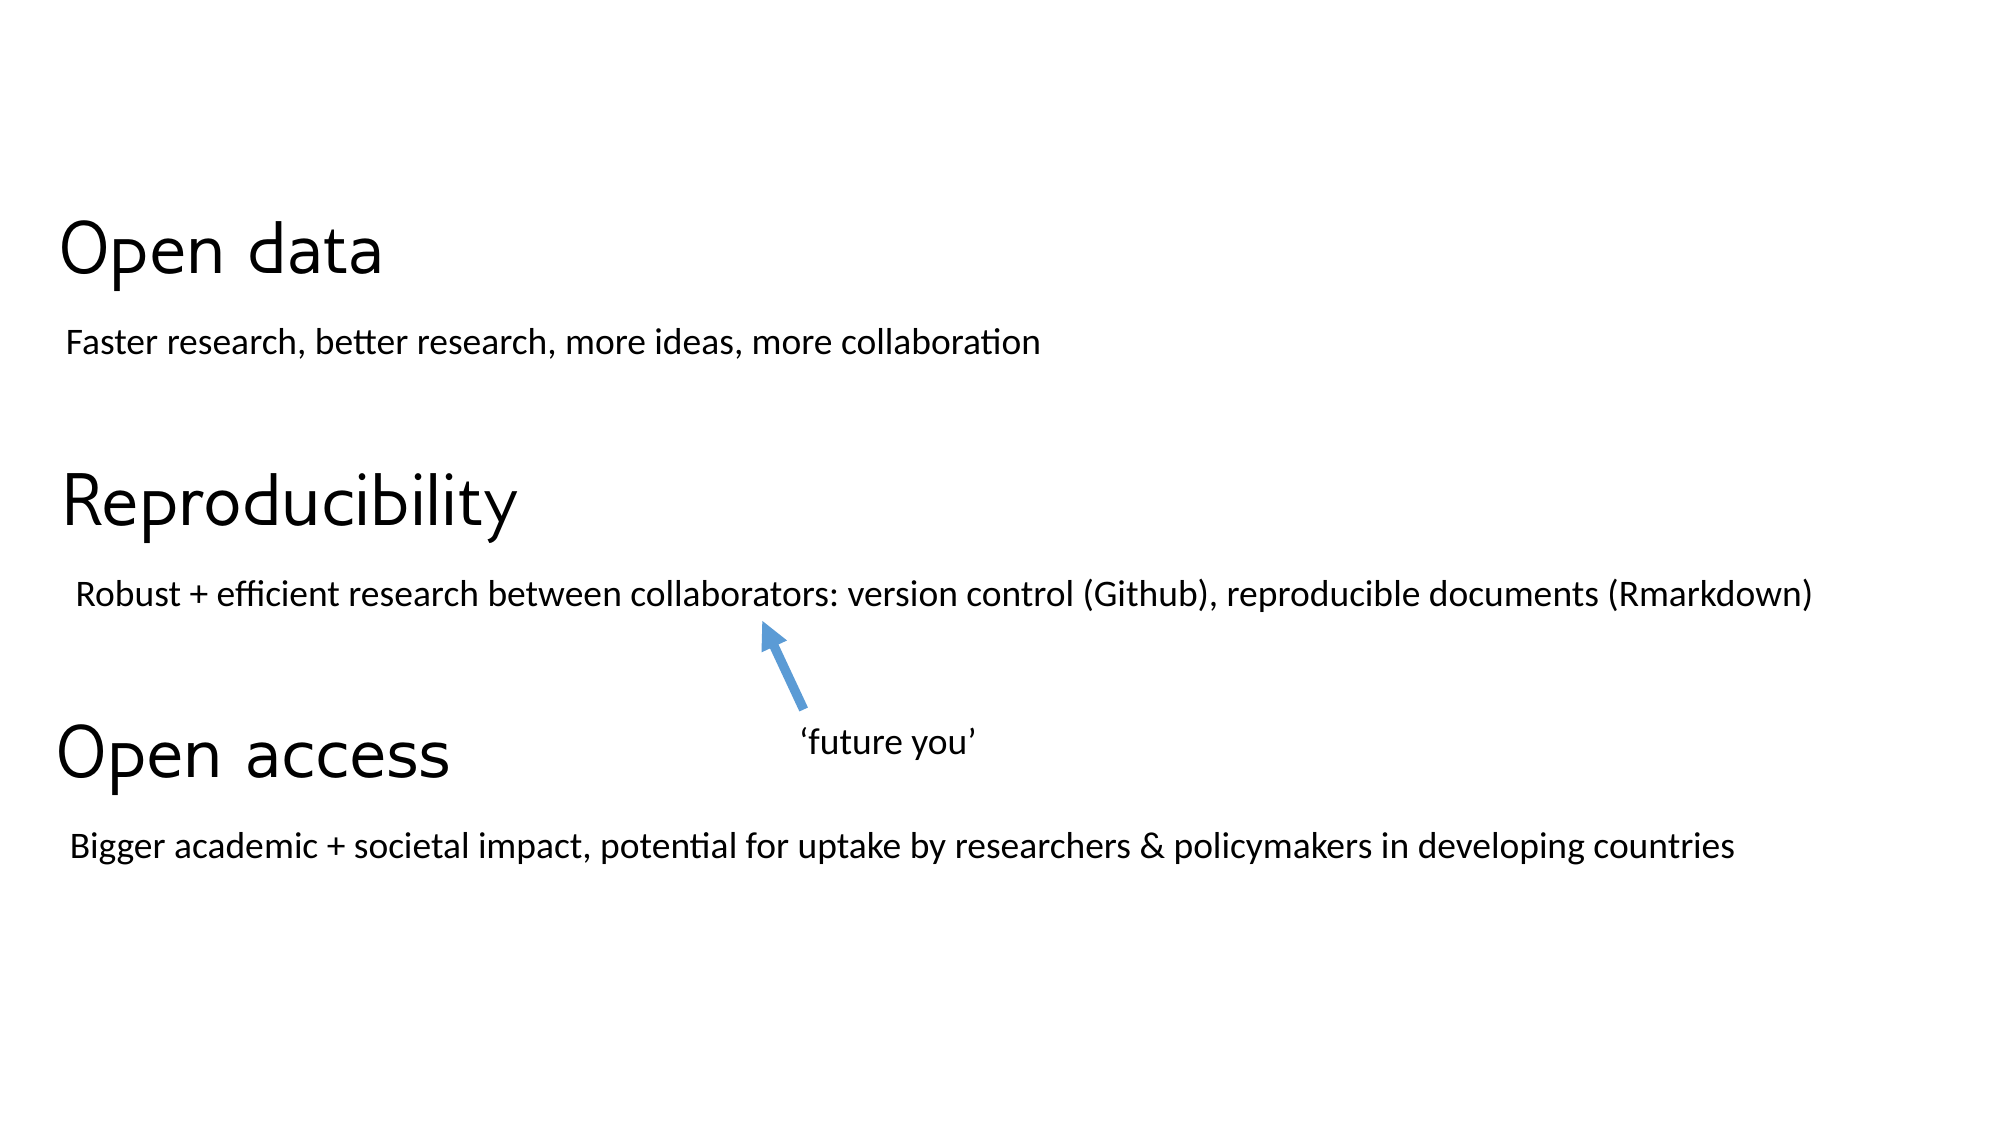

Open data
Reproducibility
Open access
Faster research, better research, more ideas, more collaboration
Robust + efficient research between collaborators: version control (Github), reproducible documents (Rmarkdown)
‘future you’
Bigger academic + societal impact, potential for uptake by researchers & policymakers in developing countries